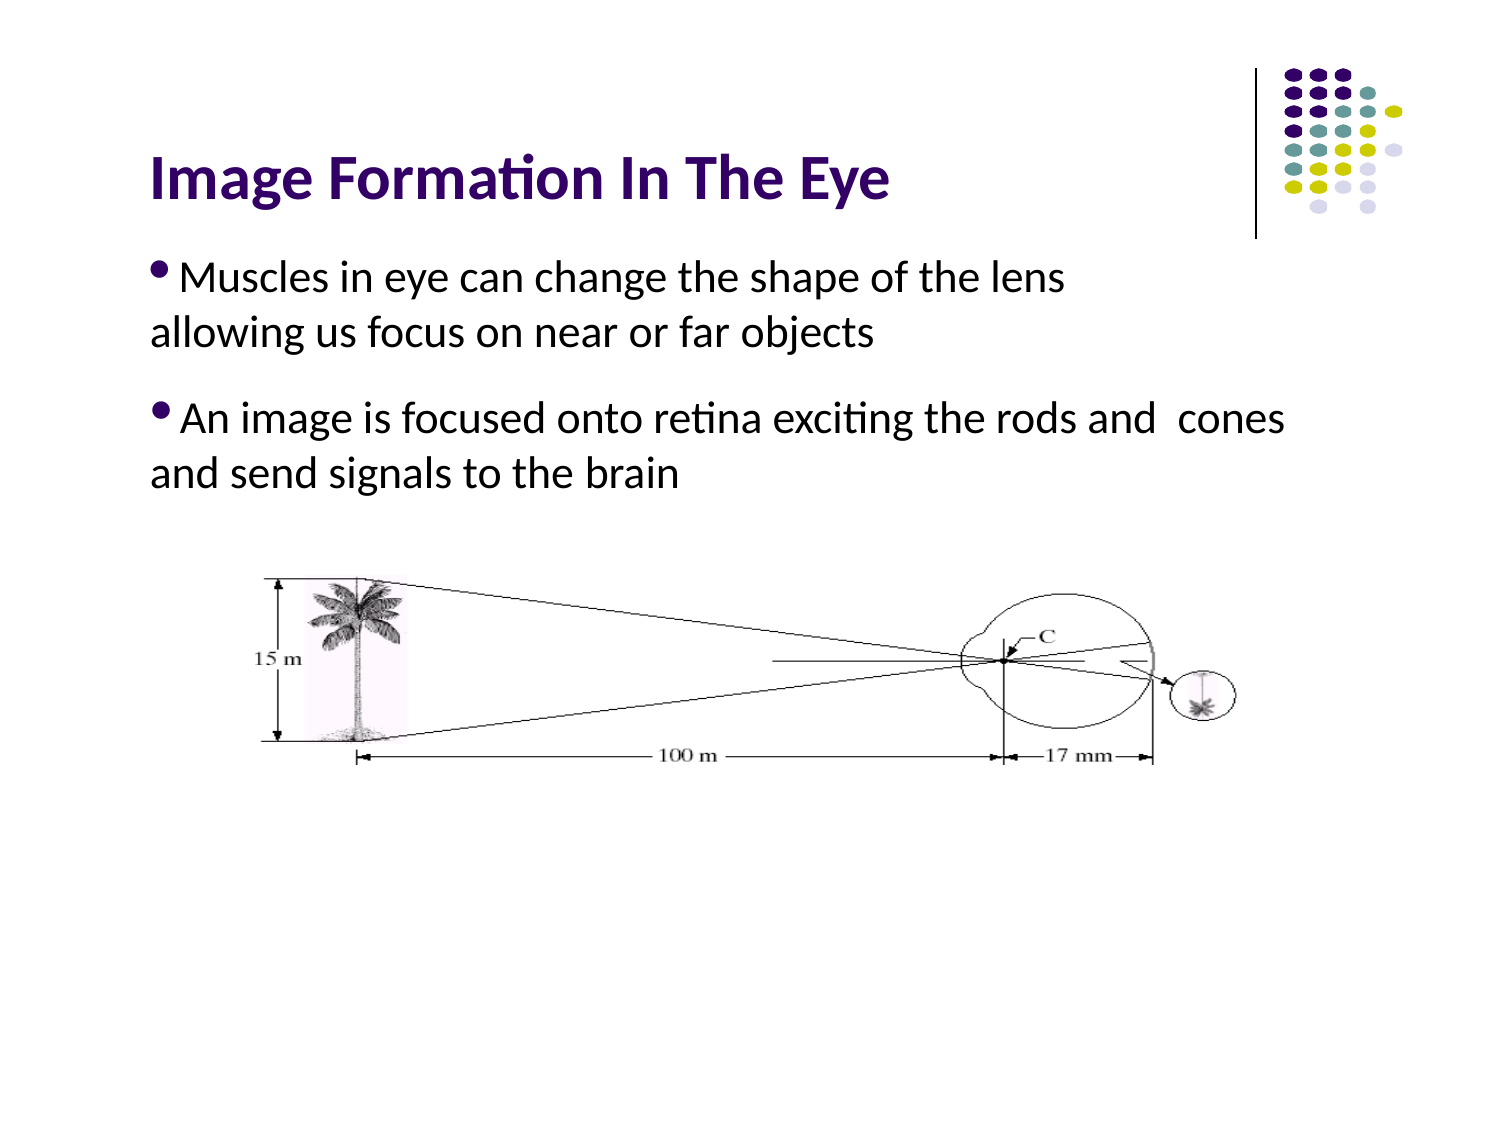

# Image Formation In The Eye
Muscles in eye can change the shape of the lens  allowing us focus on near or far objects
An image is focused onto retina exciting the rods and  cones and send signals to the brain